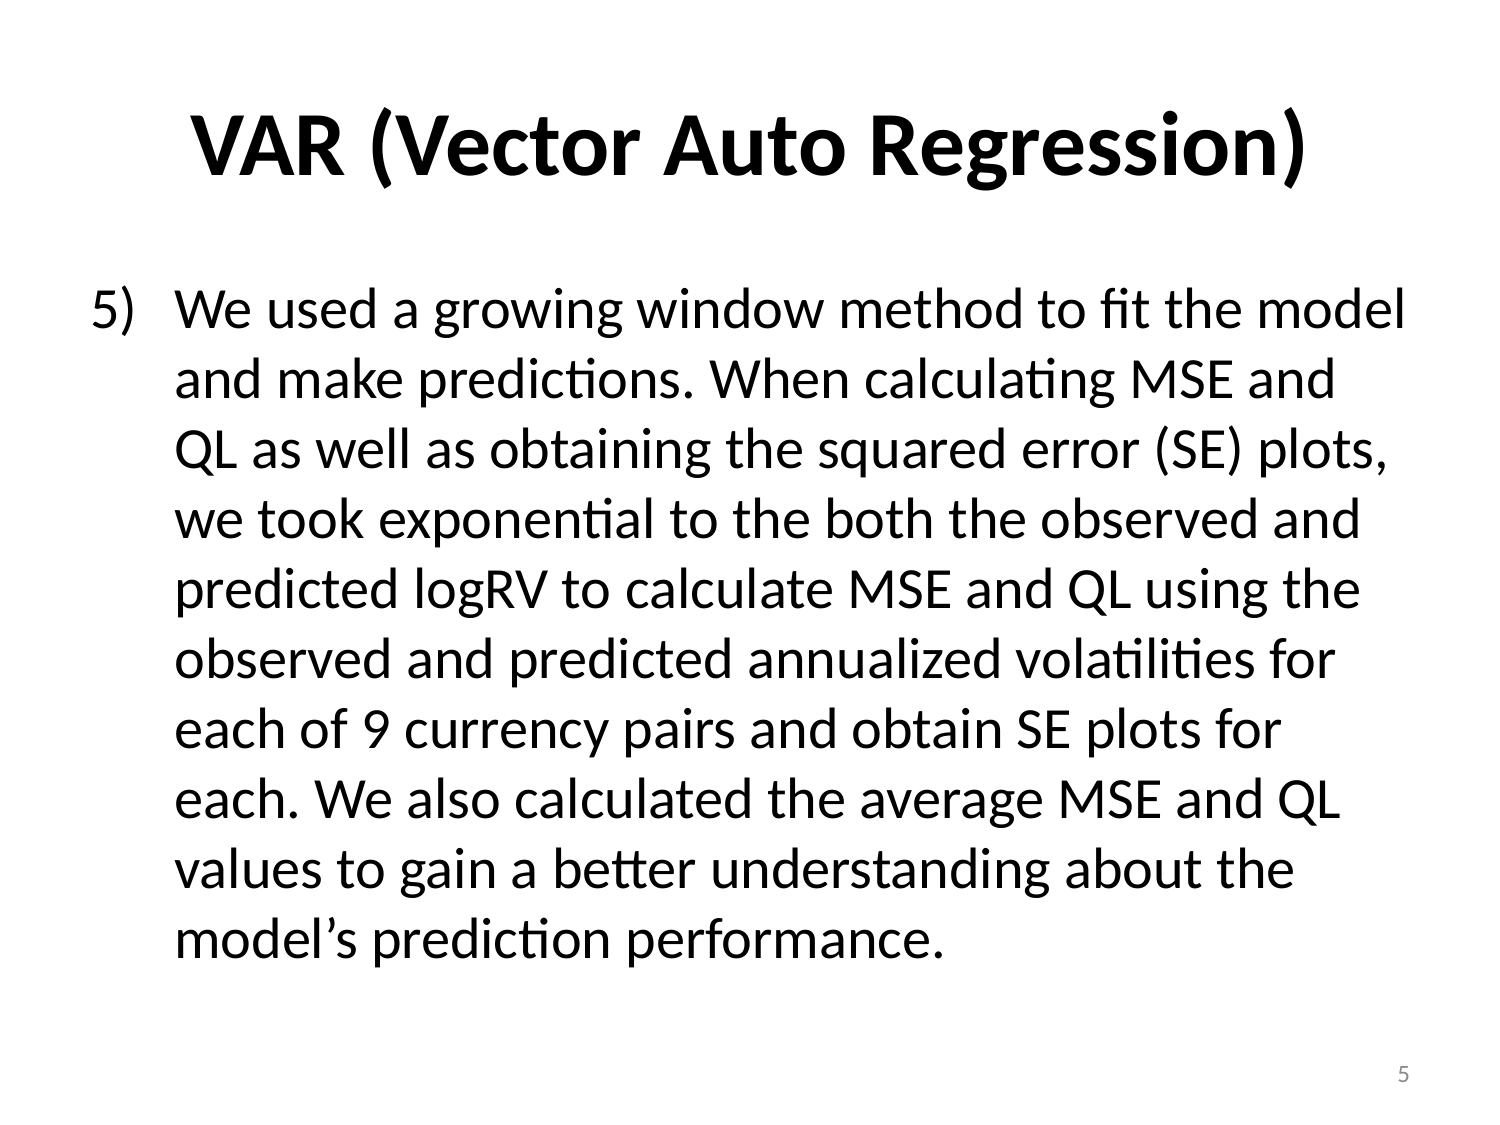

# VAR (Vector Auto Regression)
We used a growing window method to fit the model and make predictions. When calculating MSE and QL as well as obtaining the squared error (SE) plots, we took exponential to the both the observed and predicted logRV to calculate MSE and QL using the observed and predicted annualized volatilities for each of 9 currency pairs and obtain SE plots for each. We also calculated the average MSE and QL values to gain a better understanding about the model’s prediction performance.
5